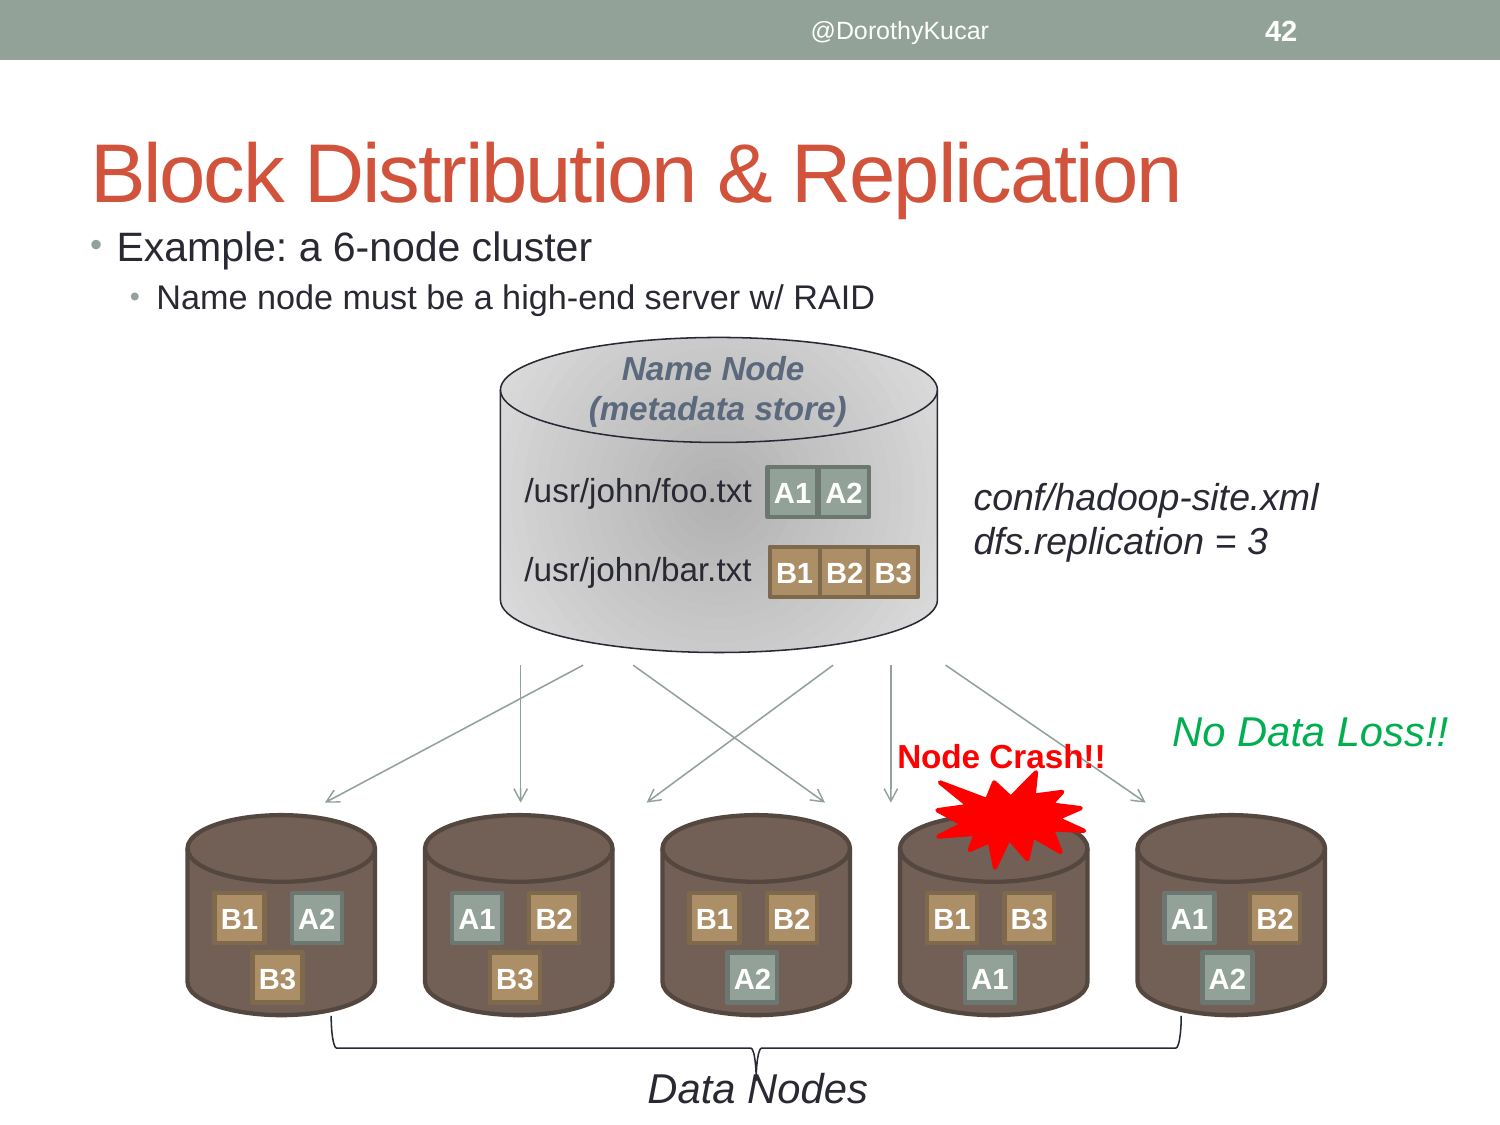

@DorothyKucar
42
# Block Distribution & Replication
Example: a 6-node cluster
Name node must be a high-end server w/ RAID

Name Node
(metadata store)
/usr/john/foo.txt
conf/hadoop-site.xml
dfs.replication = 3
A1
A2
/usr/john/bar.txt
B1
B2
B3

No Data Loss!!
Node Crash!!

B1
A2
A1
B2
B1
B2
B1
B3
A1
B2
B3
B3
A2
A1
A2
Data Nodes